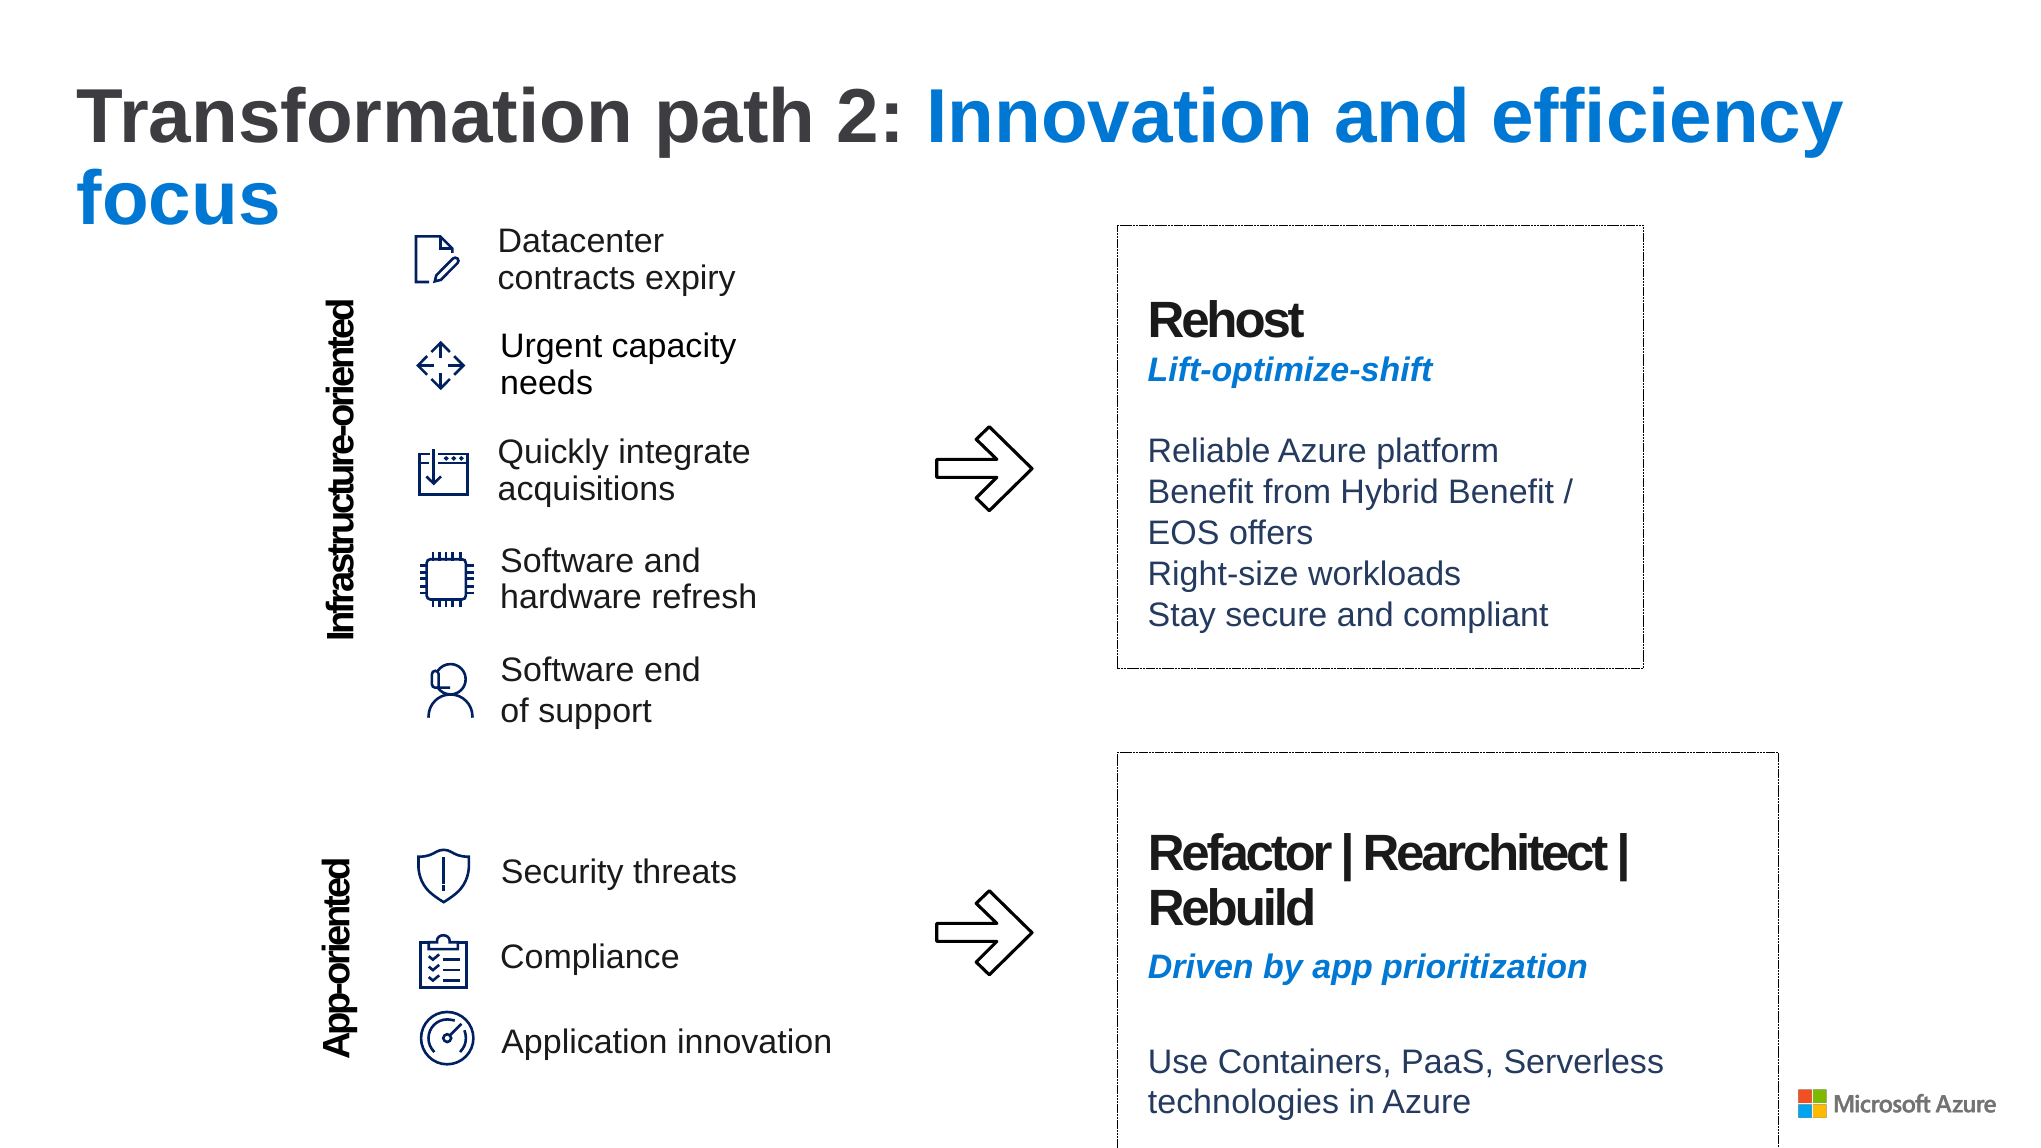

Transformation path 2: Innovation and efficiency focus
Datacenter contracts expiry

Rehost
Lift-optimize-shift

Reliable Azure platform
Benefit from Hybrid Benefit / EOS offers
Right-size workloads
Stay secure and compliant

Urgent capacity needs

Quickly integrate acquisitions

Infrastructure-oriented
Software and hardware refresh

Software end
of support

Refactor | Rearchitect | Rebuild
Driven by app prioritization

Use Containers, PaaS, Serverless technologies in Azure

Security threats

App-oriented
Compliance

Application innovation